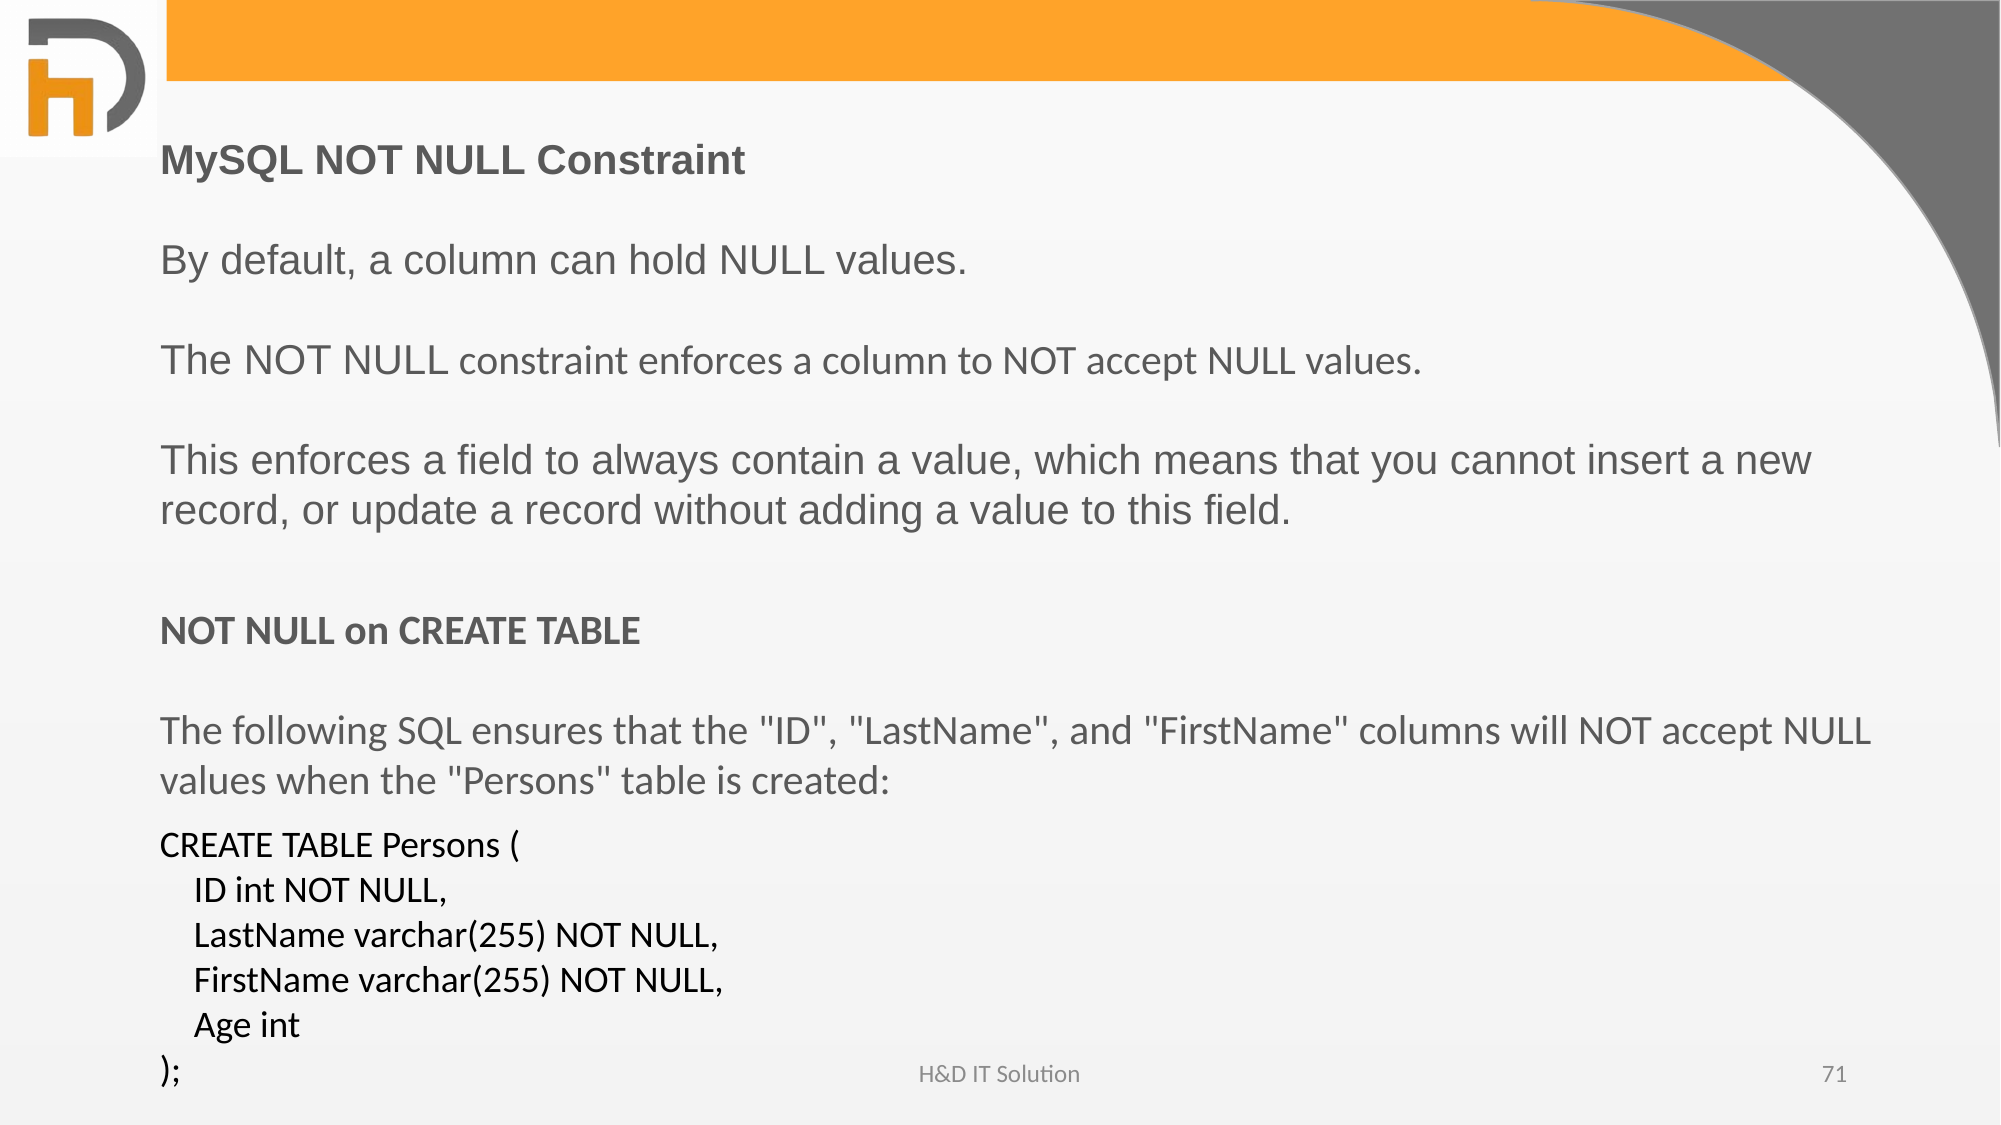

MySQL NOT NULL Constraint

By default, a column can hold NULL values.

The NOT NULL constraint enforces a column to NOT accept NULL values.

This enforces a field to always contain a value, which means that you cannot insert a new record, or update a record without adding a value to this field.
NOT NULL on CREATE TABLE

The following SQL ensures that the "ID", "LastName", and "FirstName" columns will NOT accept NULL values when the "Persons" table is created:
CREATE TABLE Persons (
    ID int NOT NULL,
    LastName varchar(255) NOT NULL,
    FirstName varchar(255) NOT NULL,
    Age int
);
H&D IT Solution
71